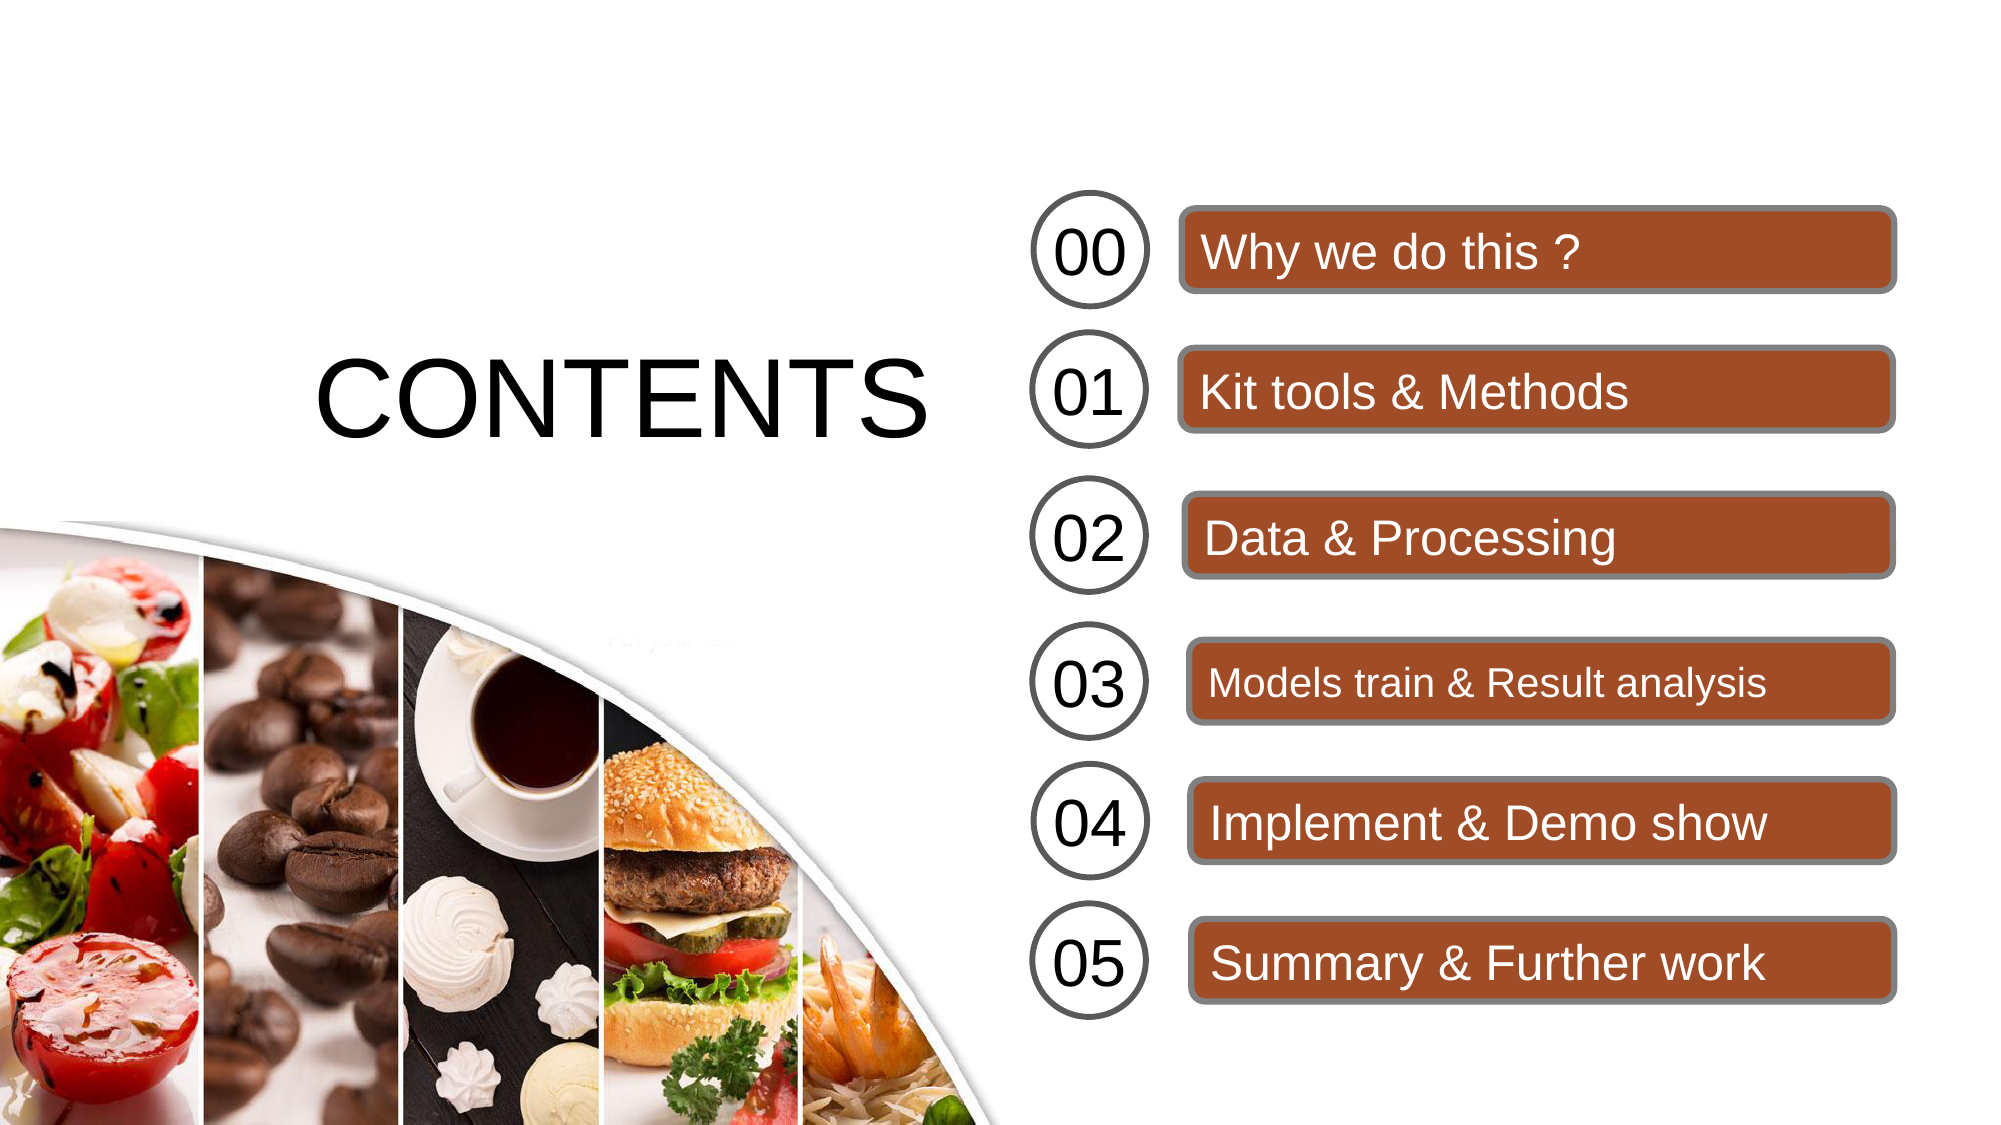

00
Why we do this ?
CONTENTS

01
Kit tools & Methods

02
Data & Processing

03
Models train & Result analysis

04
Implement & Demo show

05
Summary & Further work
.